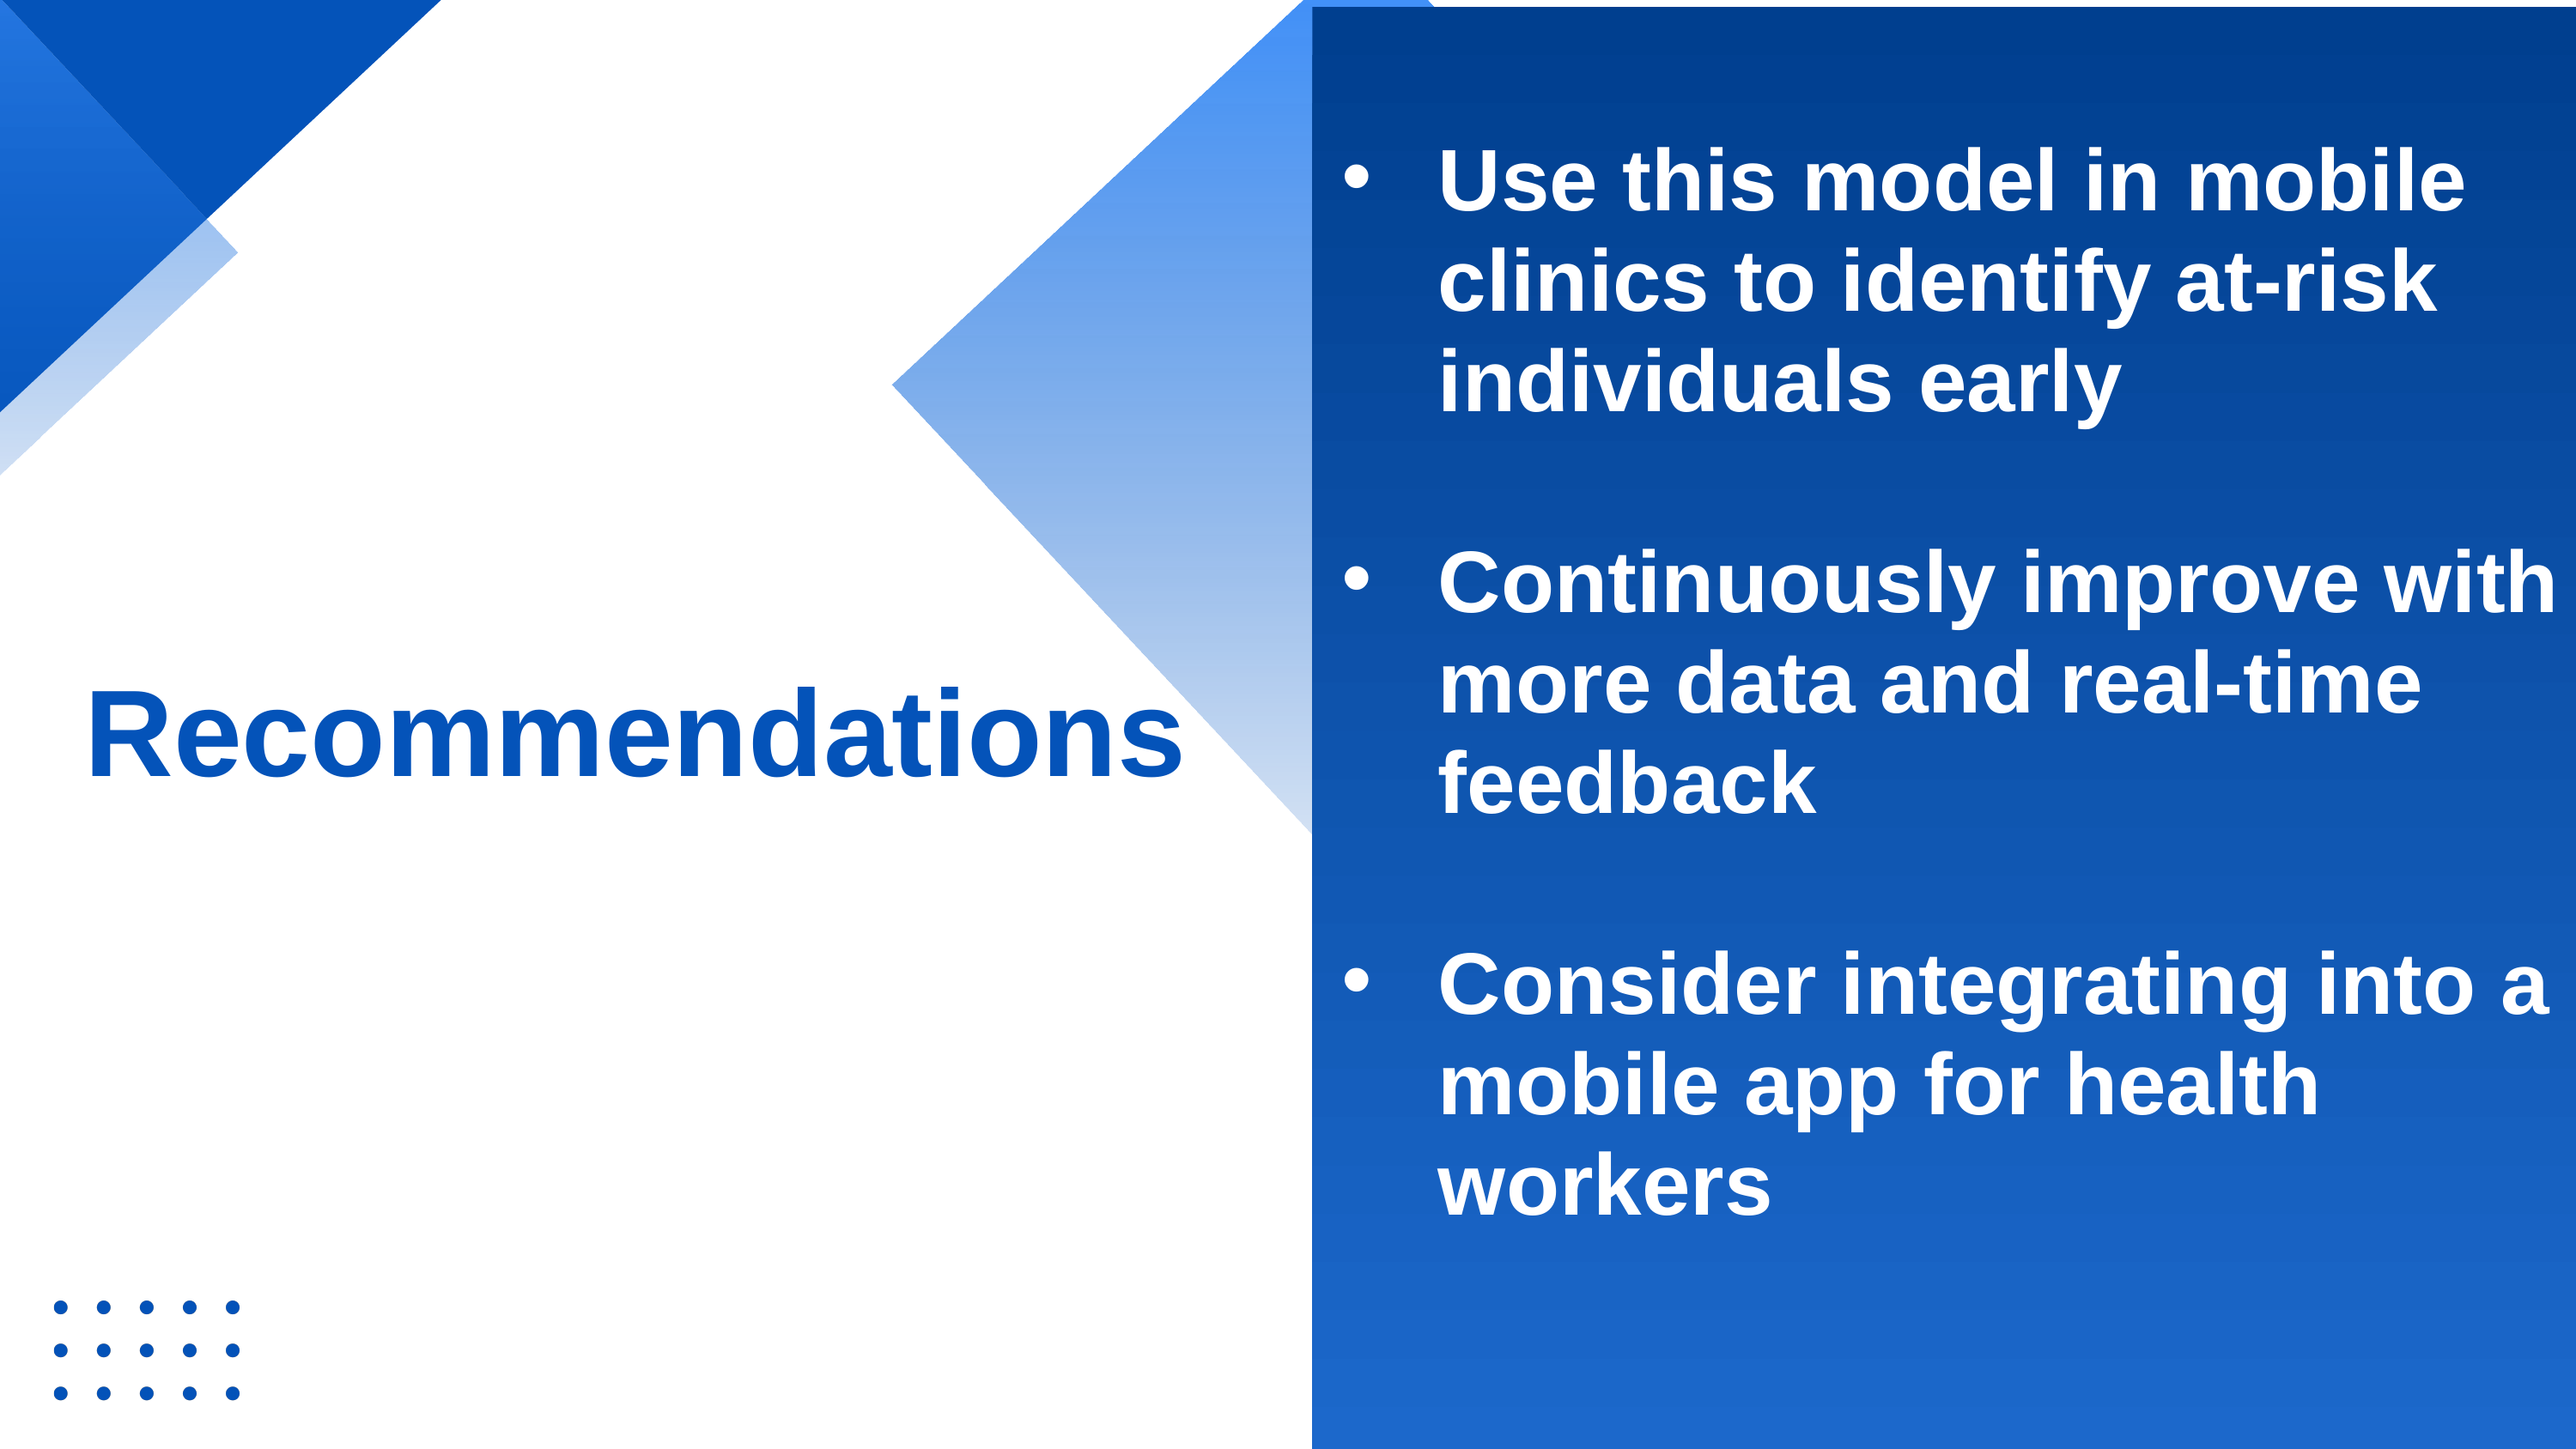

Use this model in mobile clinics to identify at-risk individuals early

Continuously improve with more data and real-time feedback

Consider integrating into a mobile app for health workers

Recommendations